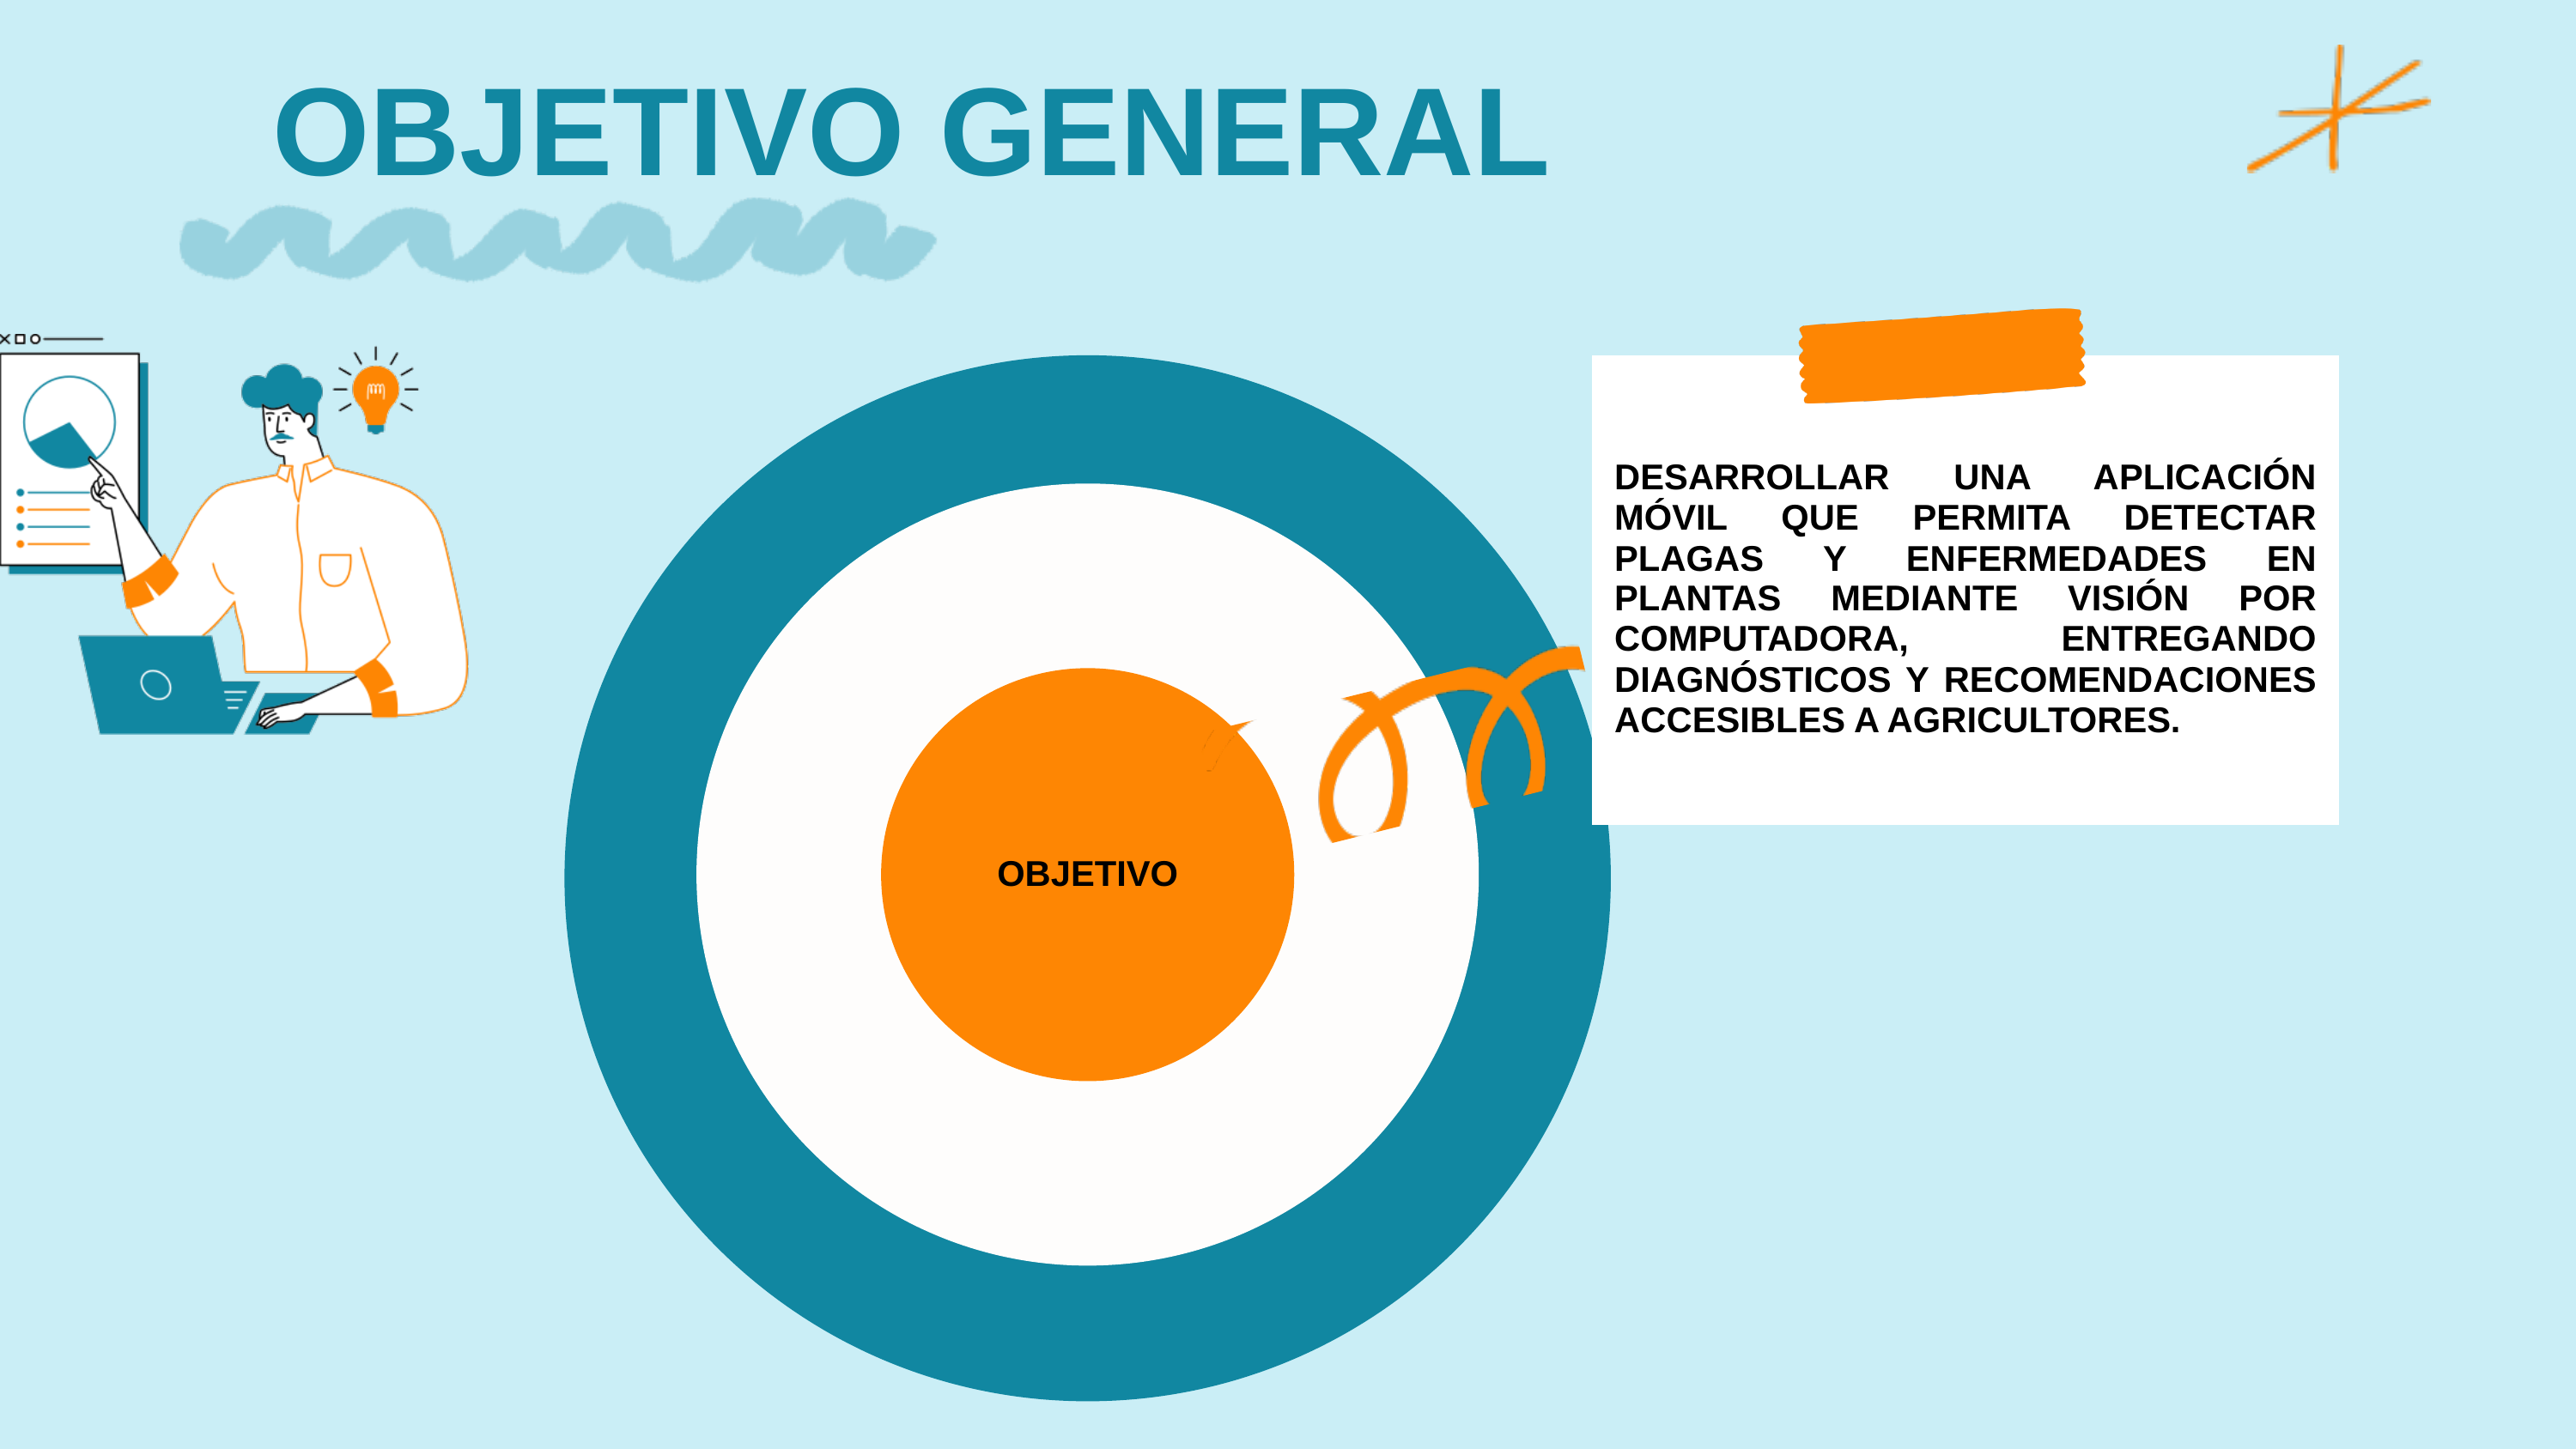

OBJETIVO GENERAL

DESARROLLAR UNA APLICACIÓN MÓVIL QUE PERMITA DETECTAR PLAGAS Y ENFERMEDADES EN PLANTAS MEDIANTE VISIÓN POR COMPUTADORA, ENTREGANDO DIAGNÓSTICOS Y RECOMENDACIONES ACCESIBLES A AGRICULTORES.

OBJETIVO